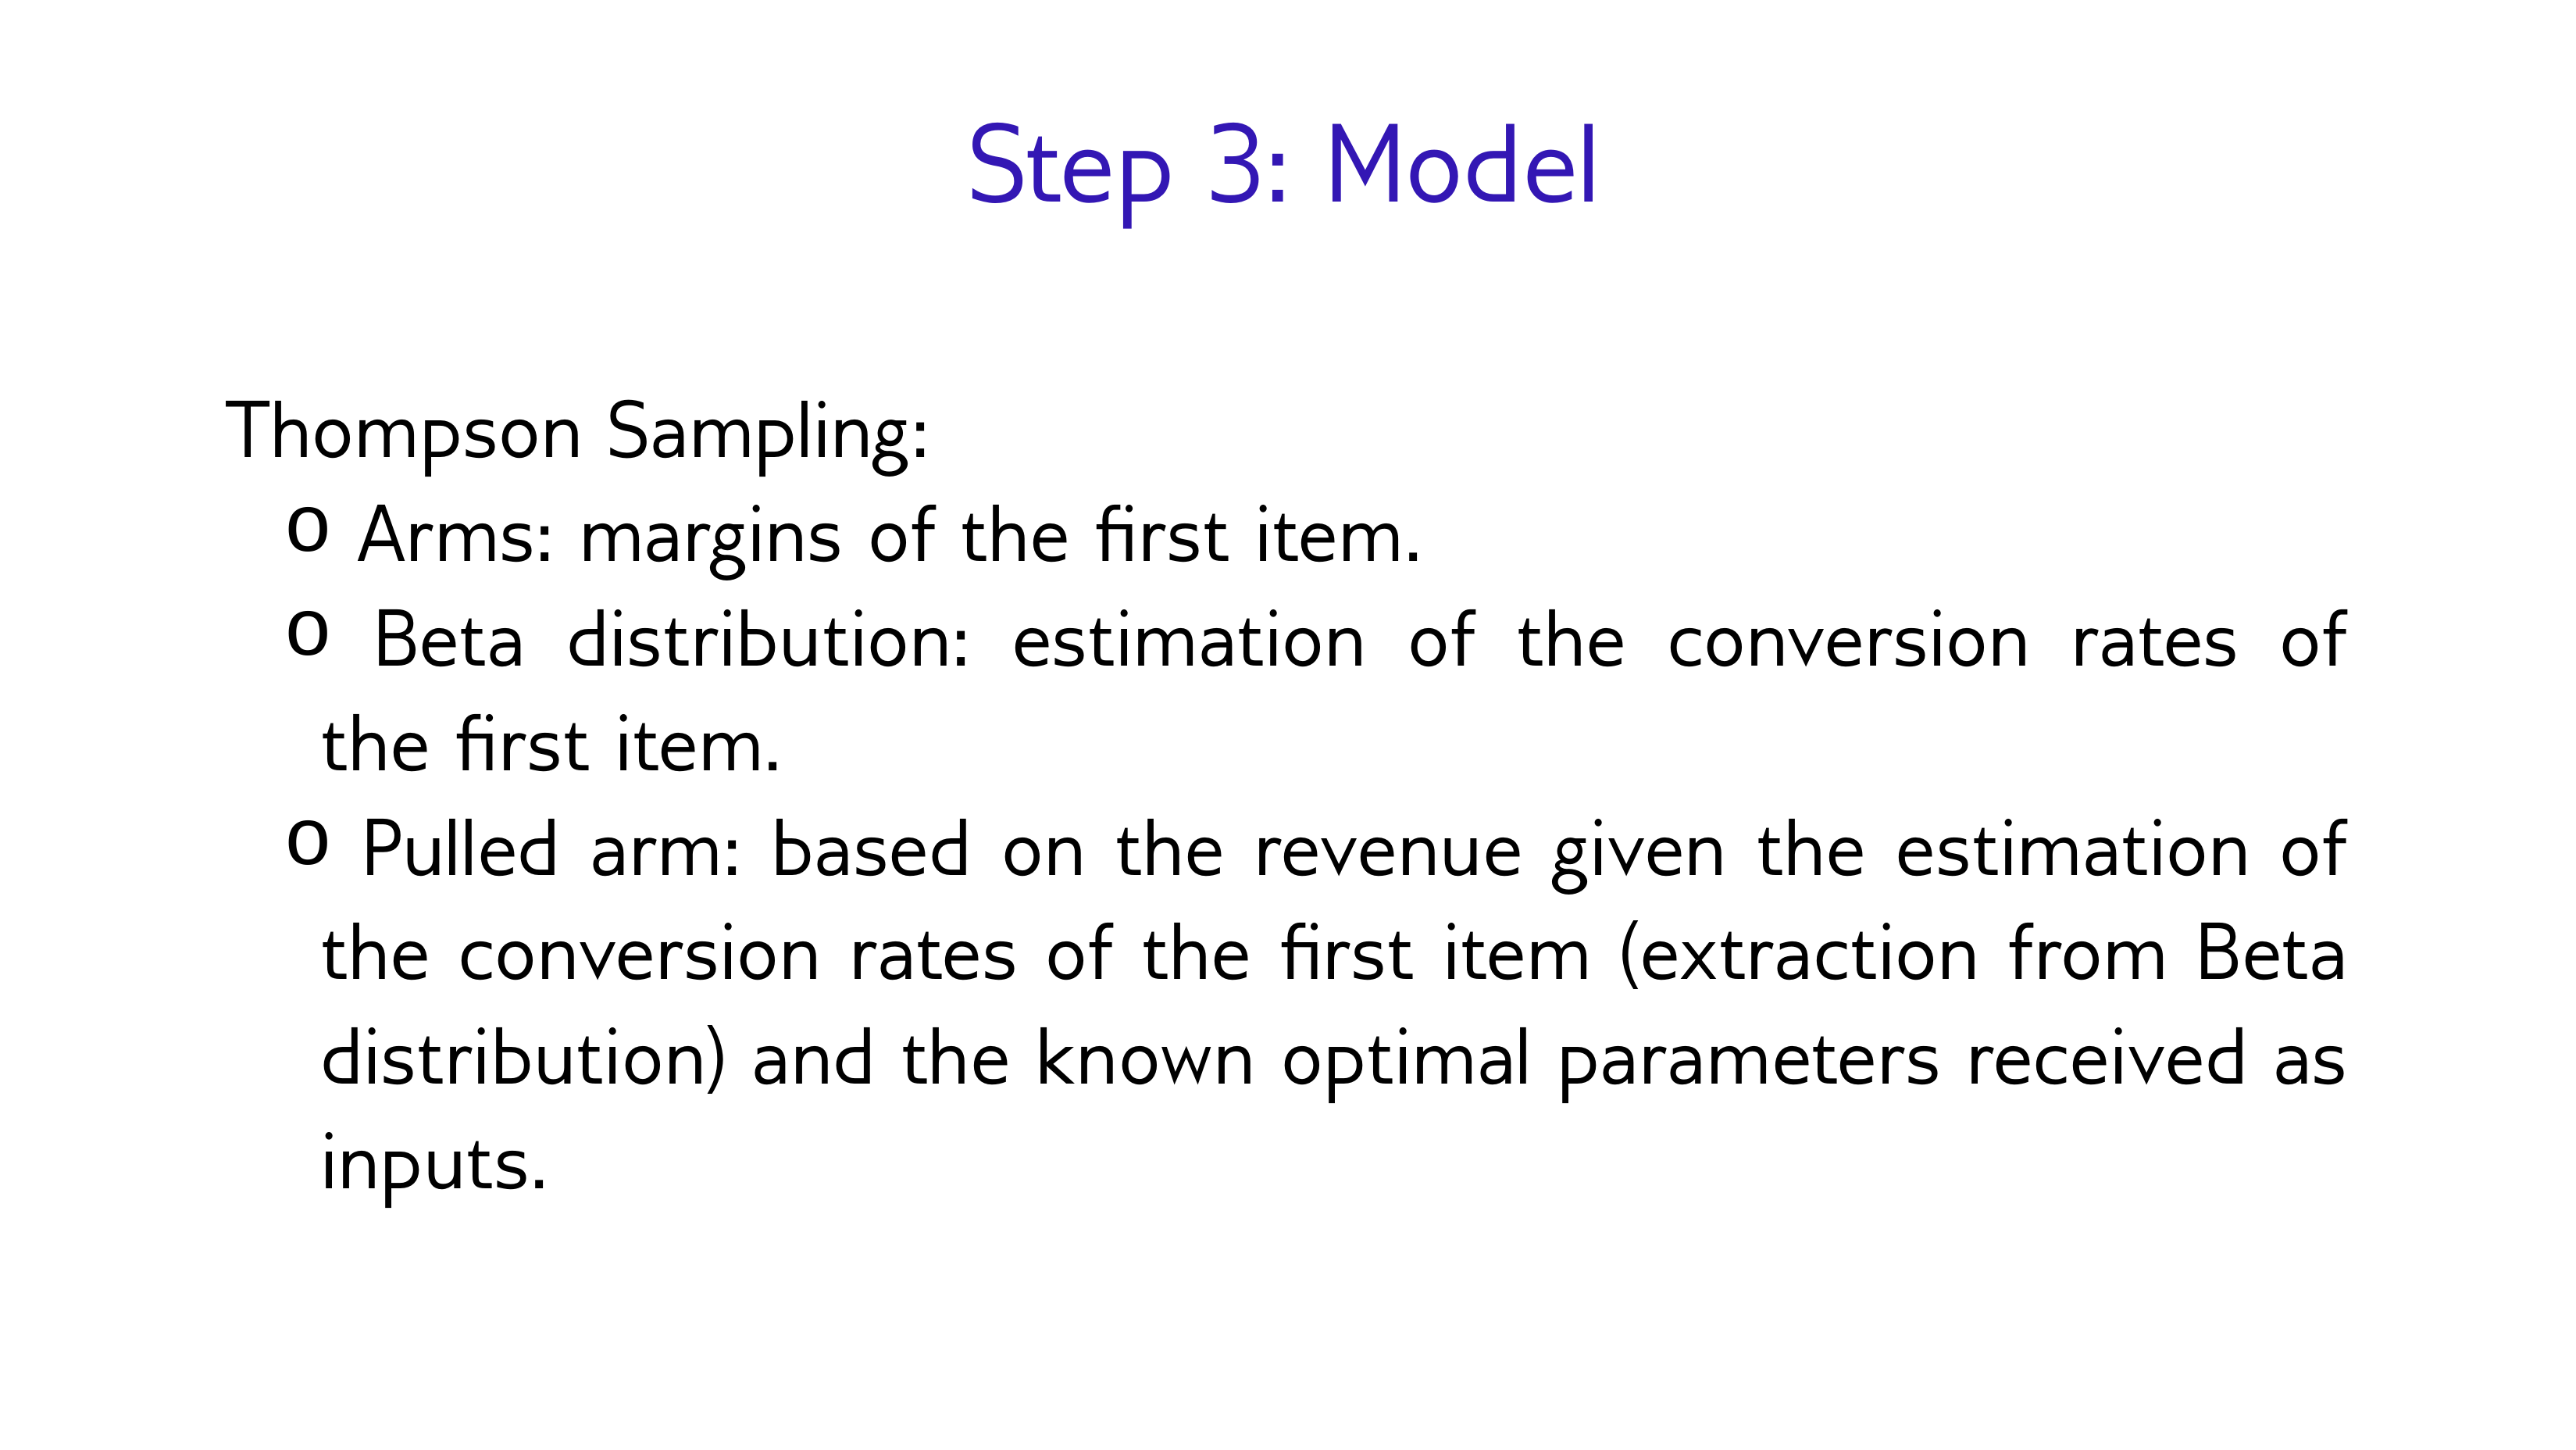

# Step 3: Model
Thompson Sampling:
 Arms: margins of the first item.
 Beta distribution: estimation of the conversion rates of the first item.
 Pulled arm: based on the revenue given the estimation of the conversion rates of the first item (extraction from Beta distribution) and the known optimal parameters received as inputs.